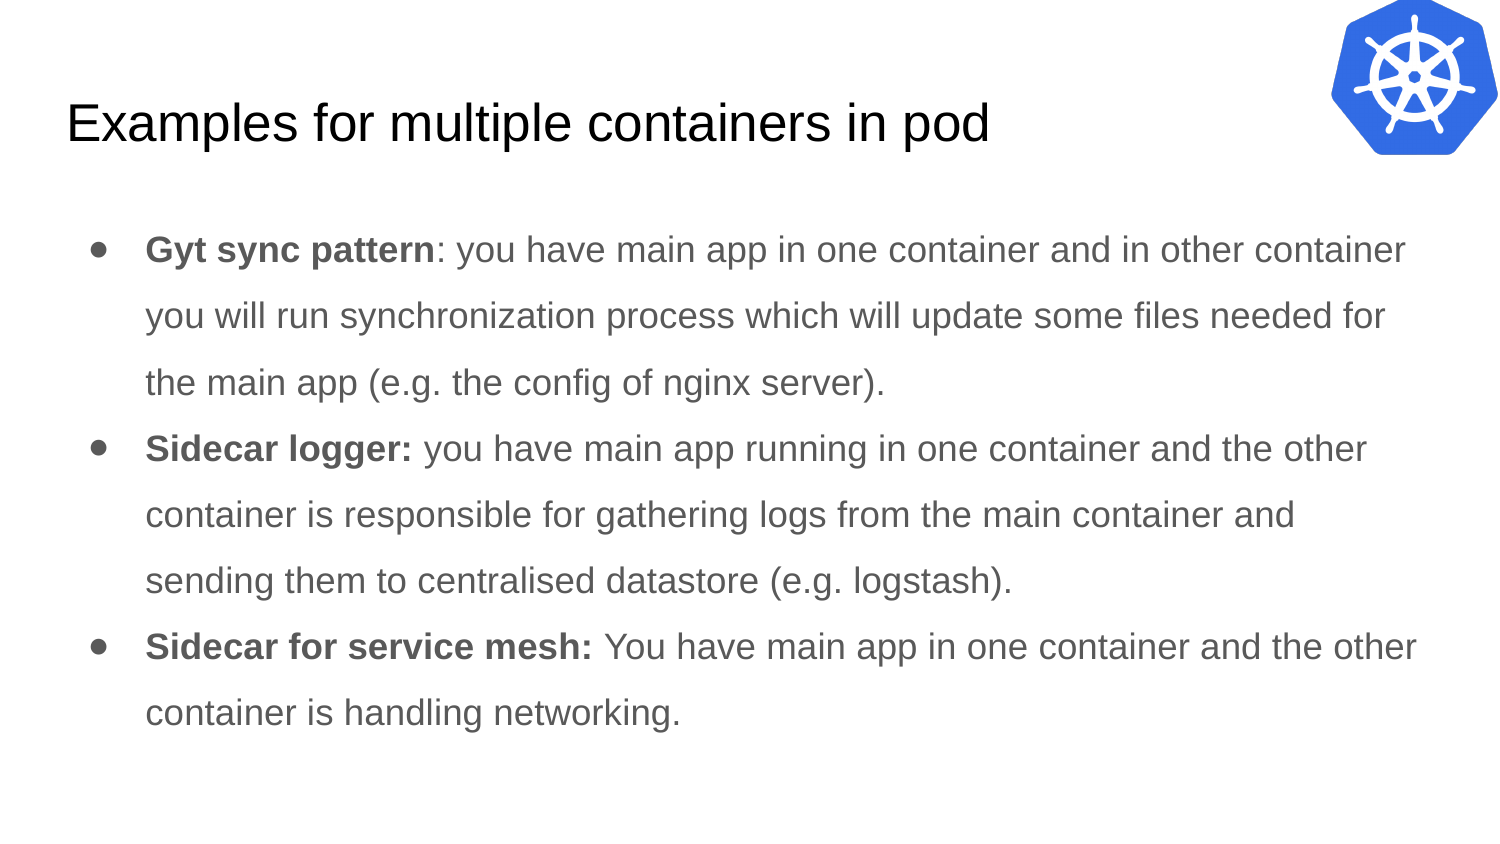

# Examples for multiple containers in pod
Gyt sync pattern: you have main app in one container and in other container you will run synchronization process which will update some files needed for the main app (e.g. the config of nginx server).
Sidecar logger: you have main app running in one container and the other container is responsible for gathering logs from the main container and sending them to centralised datastore (e.g. logstash).
Sidecar for service mesh: You have main app in one container and the other container is handling networking.